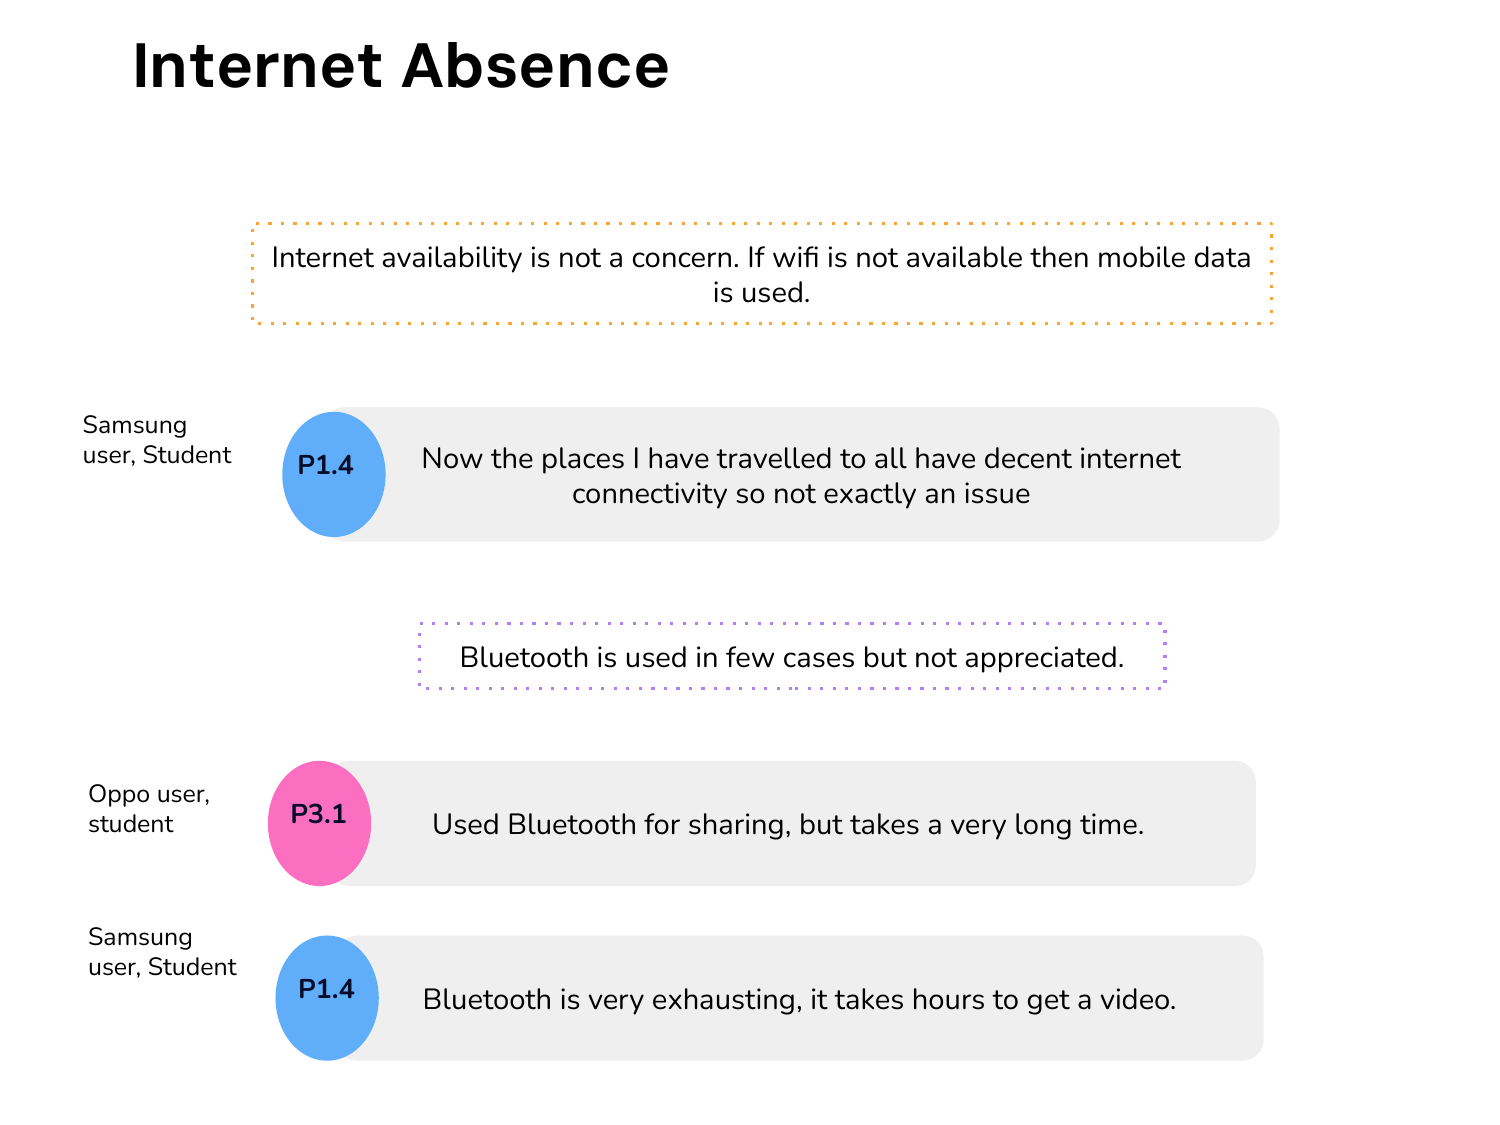

Internet Absence
Internet availability is not a concern. If wifi is not available then mobile data is used.
Samsung user, Student
Now the places I have travelled to all have decent internet connectivity so not exactly an issue

P1.4
Bluetooth is used in few cases but not appreciated.

Used Bluetooth for sharing, but takes a very long time.
Oppo user,
student
P3.1
Samsung user, Student

Bluetooth is very exhausting, it takes hours to get a video.
P1.4